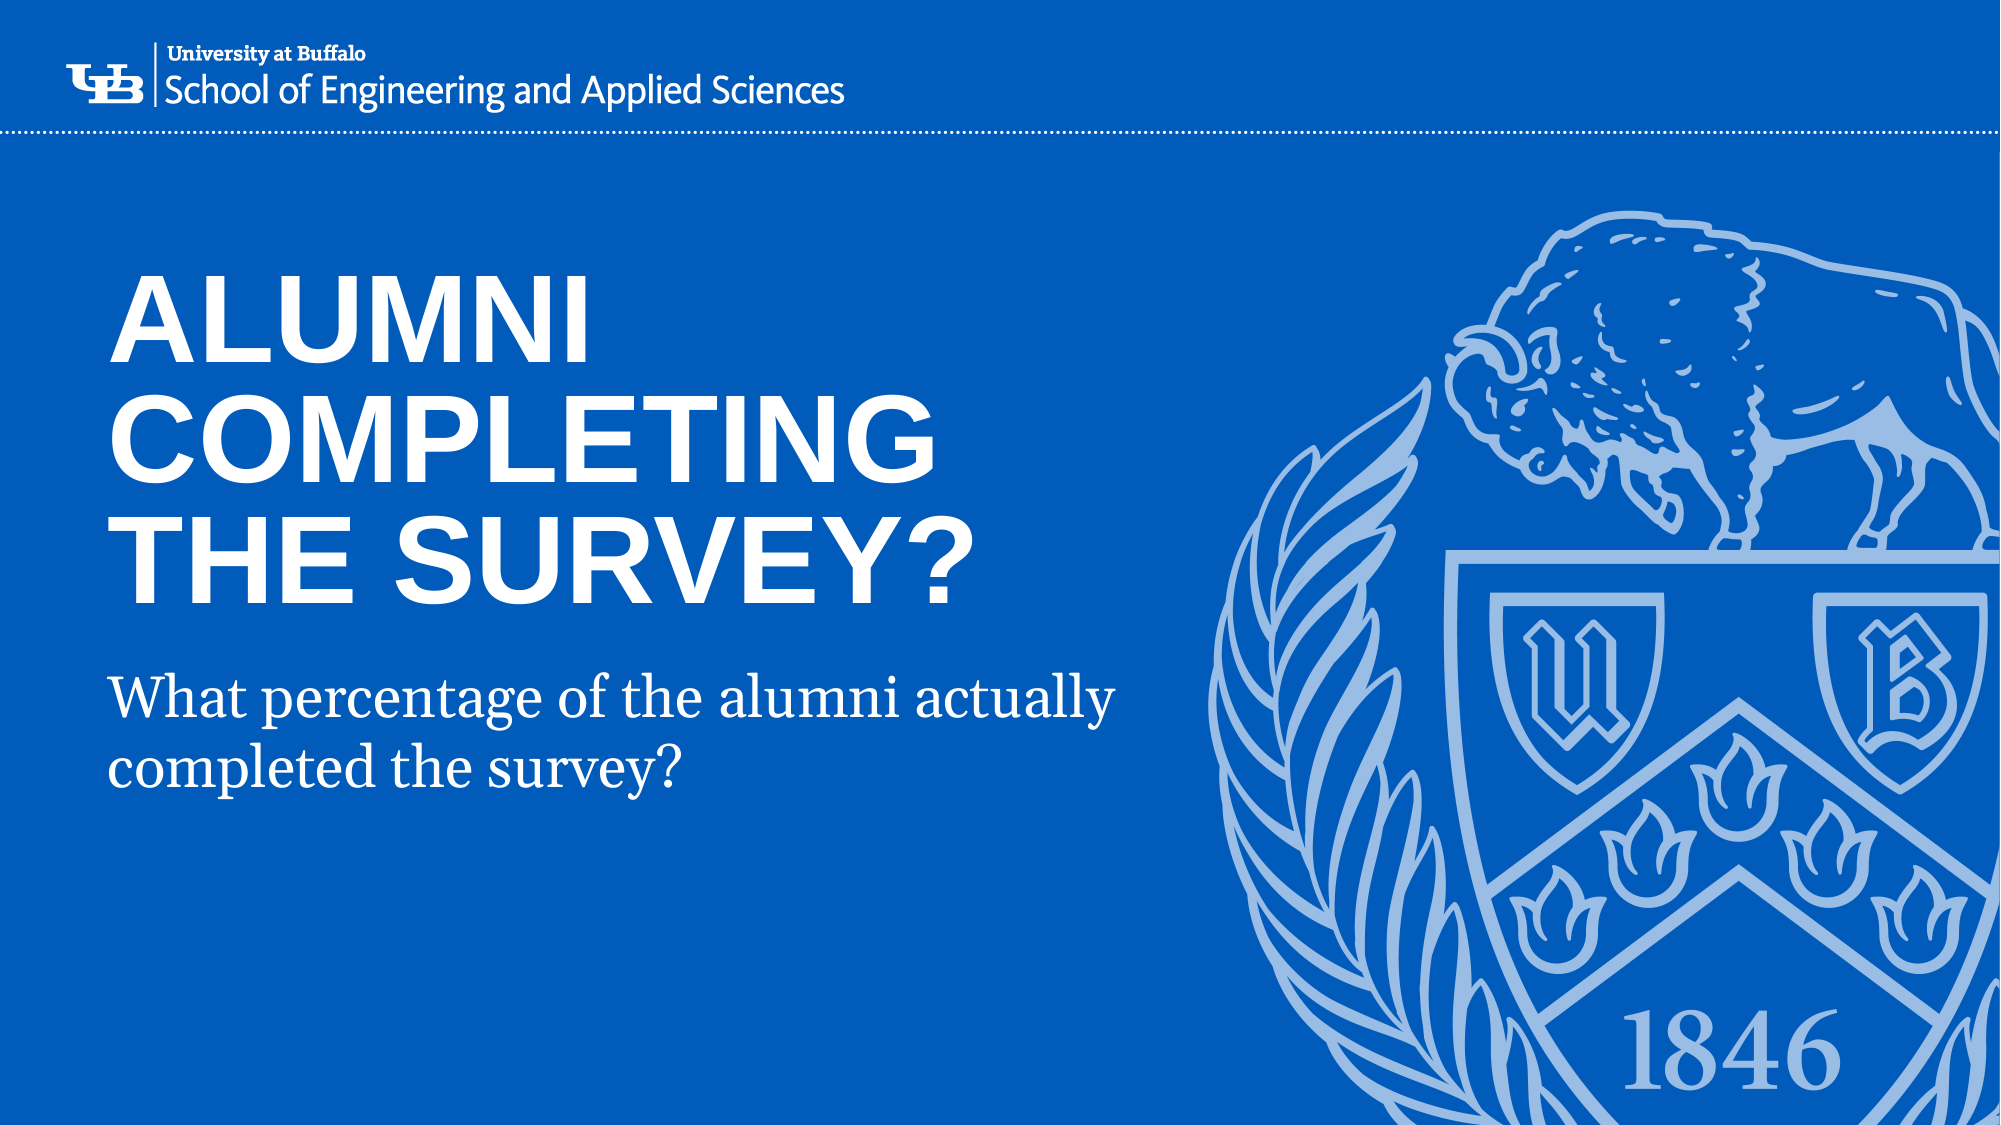

# Alumni completing the Survey?
What percentage of the alumni actually completed the survey?